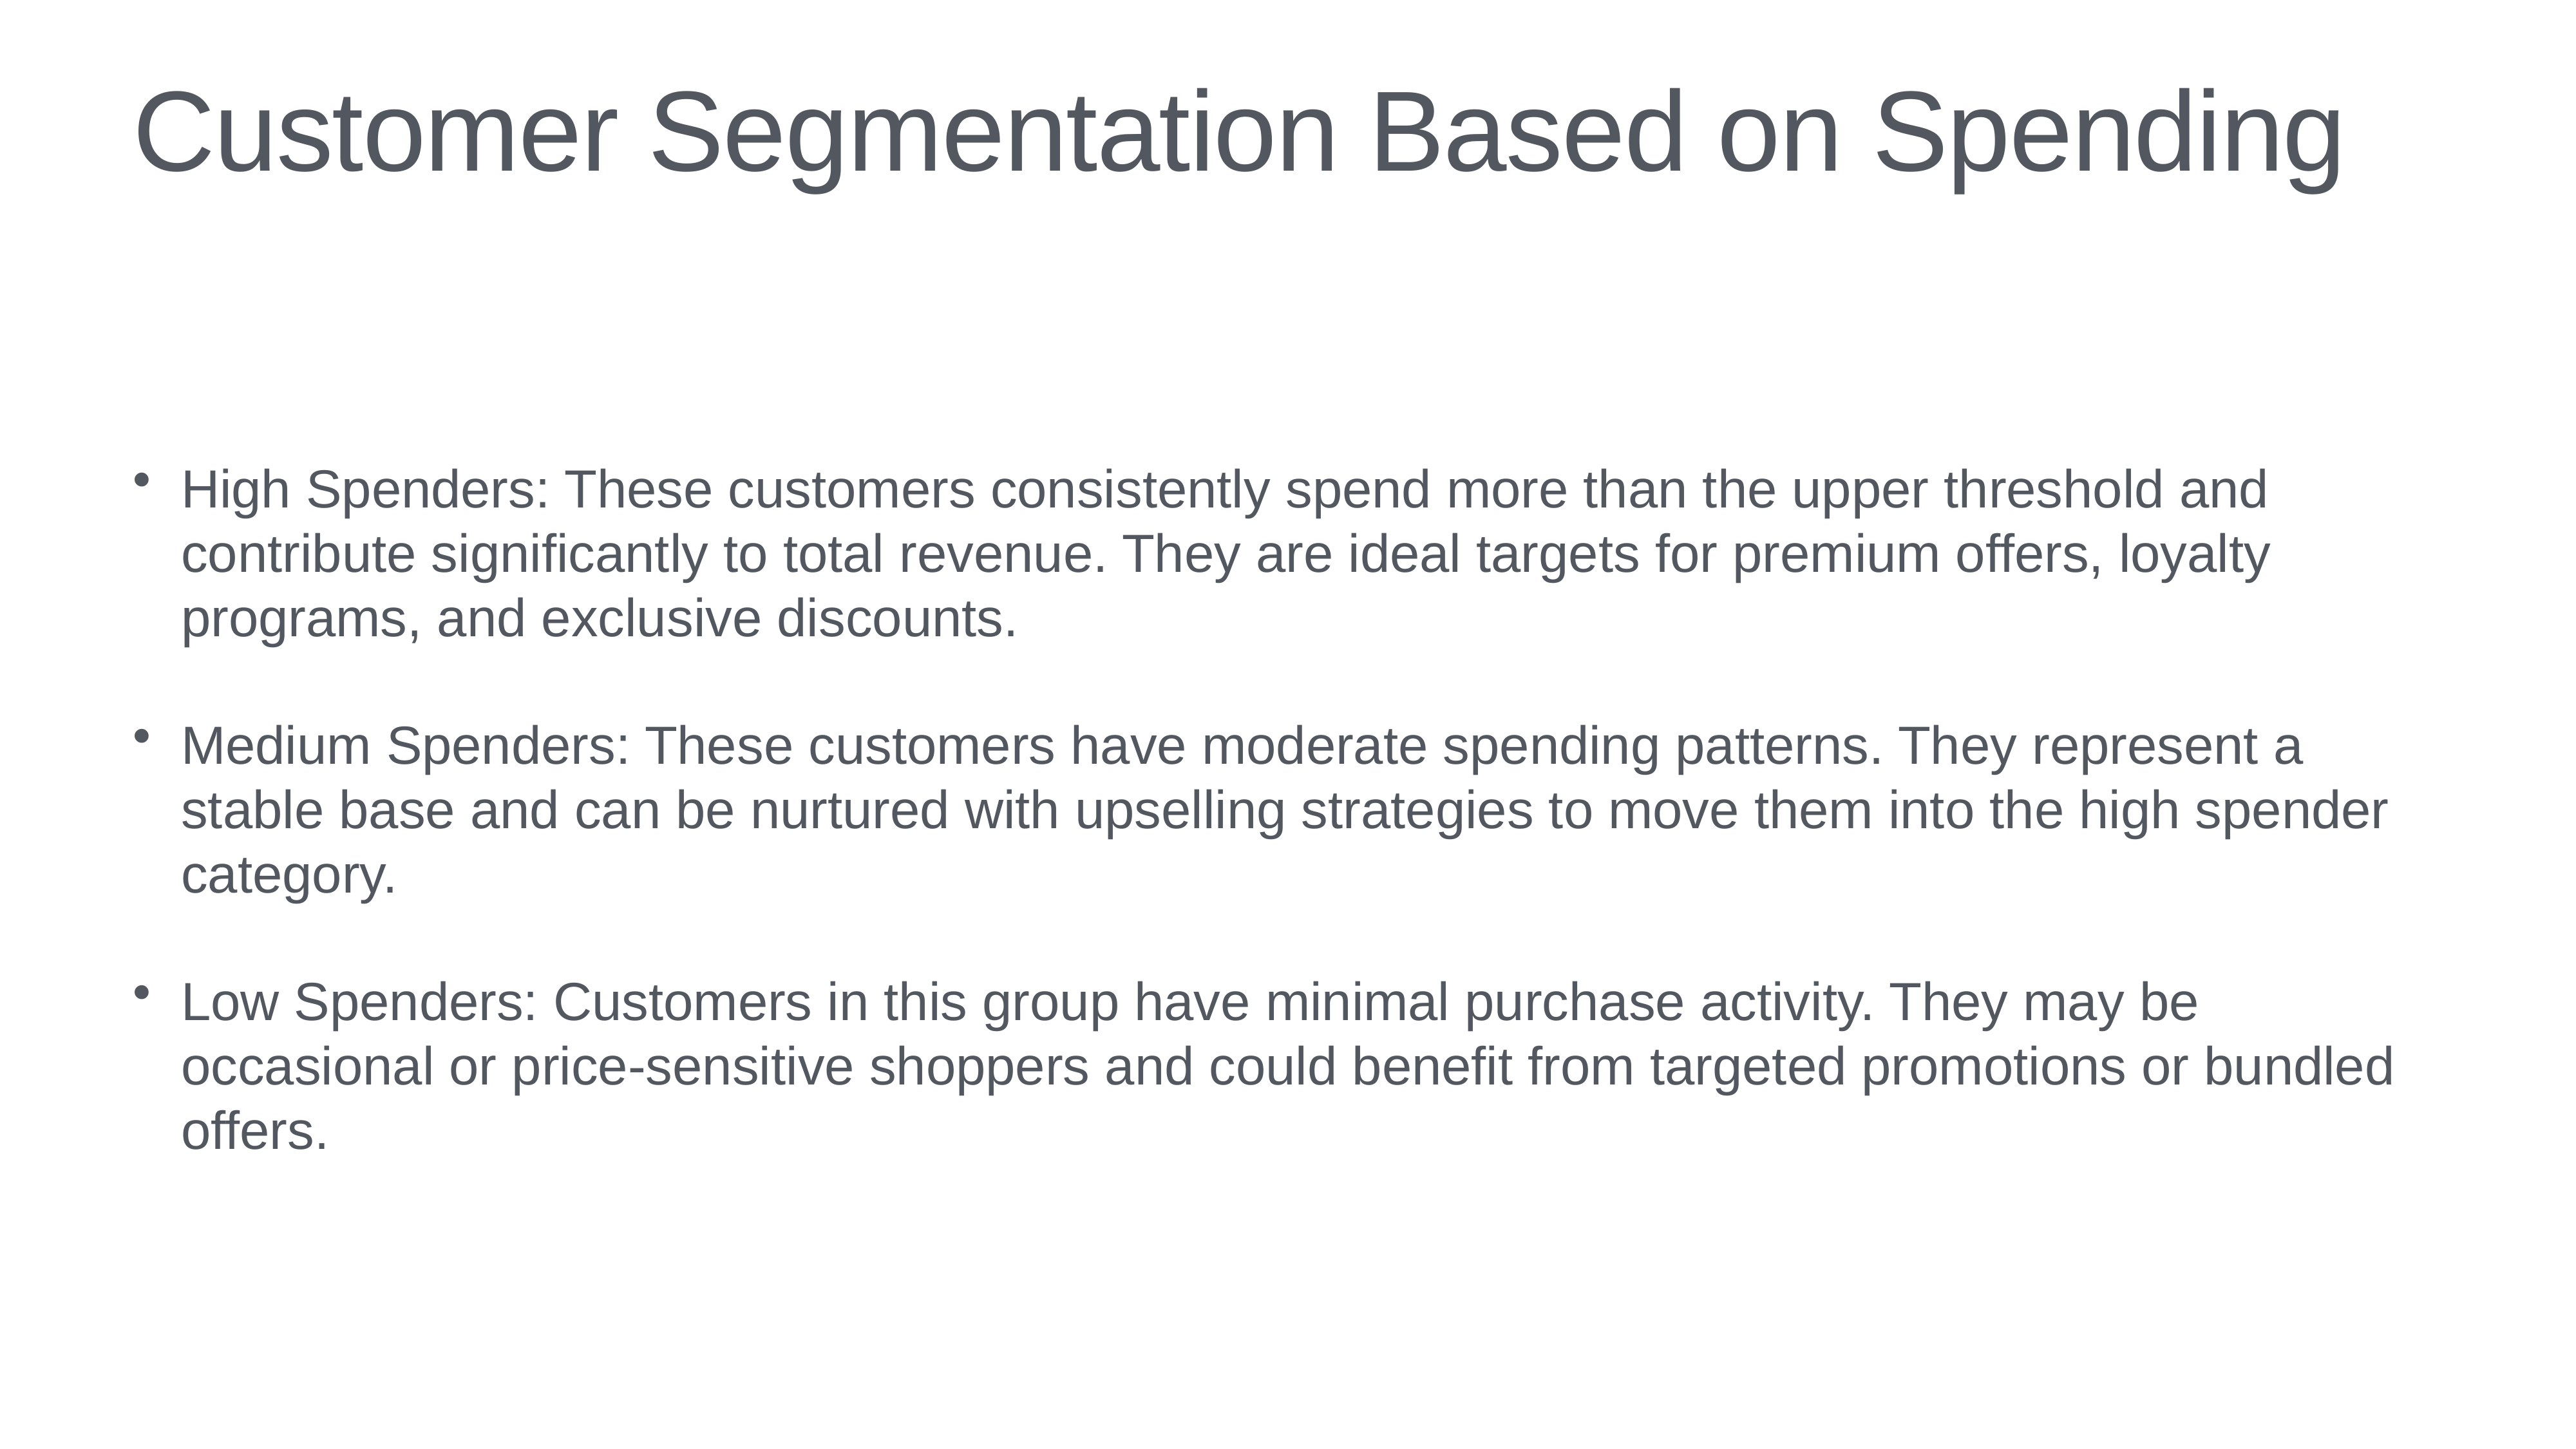

# Customer Segmentation Based on Spending
High Spenders: These customers consistently spend more than the upper threshold and contribute significantly to total revenue. They are ideal targets for premium offers, loyalty programs, and exclusive discounts.
Medium Spenders: These customers have moderate spending patterns. They represent a stable base and can be nurtured with upselling strategies to move them into the high spender category.
Low Spenders: Customers in this group have minimal purchase activity. They may be occasional or price-sensitive shoppers and could benefit from targeted promotions or bundled offers.